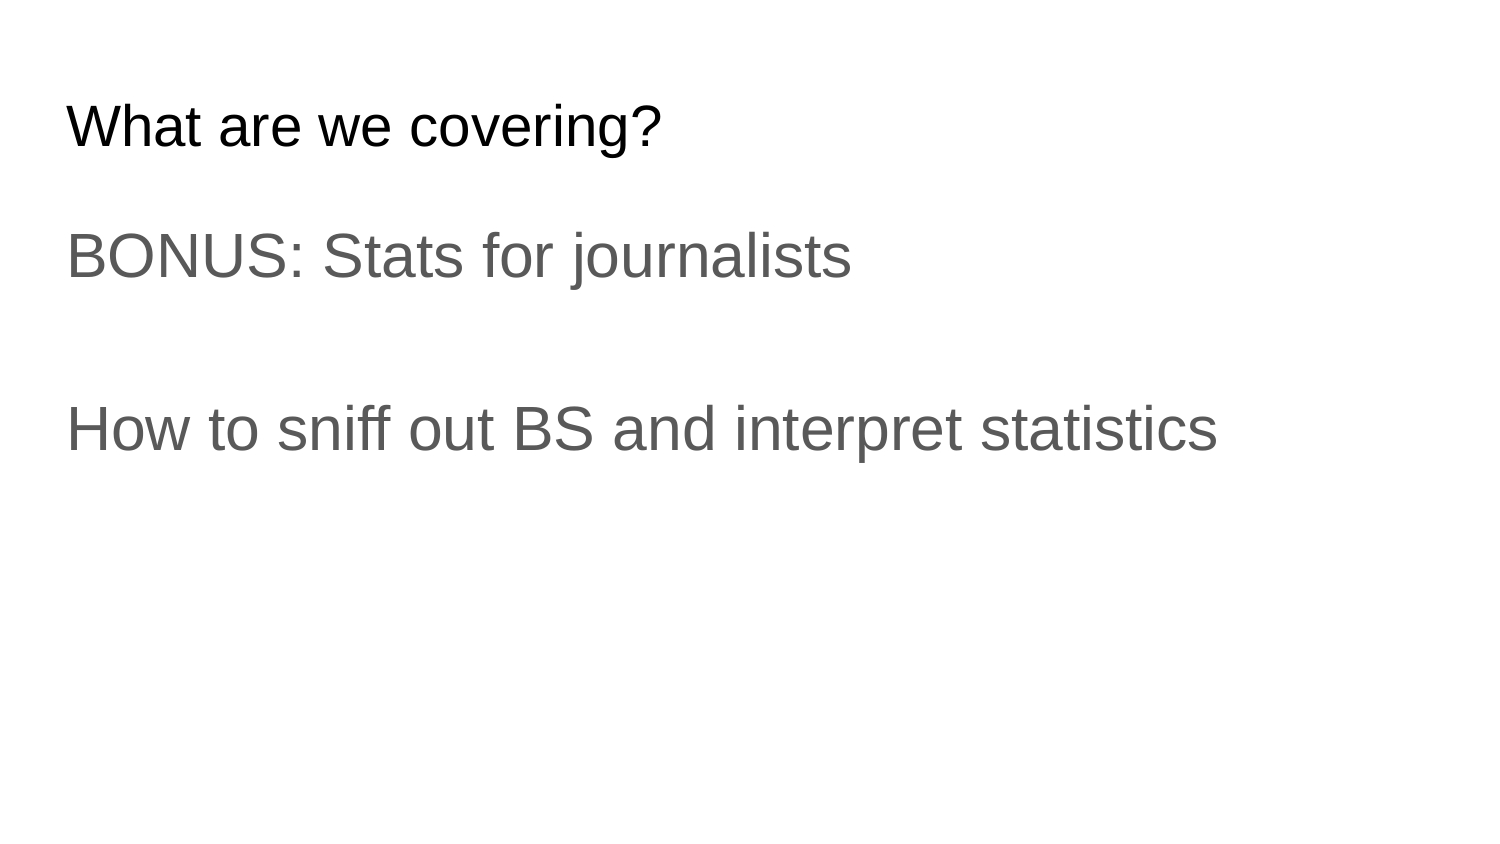

# What are we covering?
BONUS: Stats for journalists

How to sniff out BS and interpret statistics